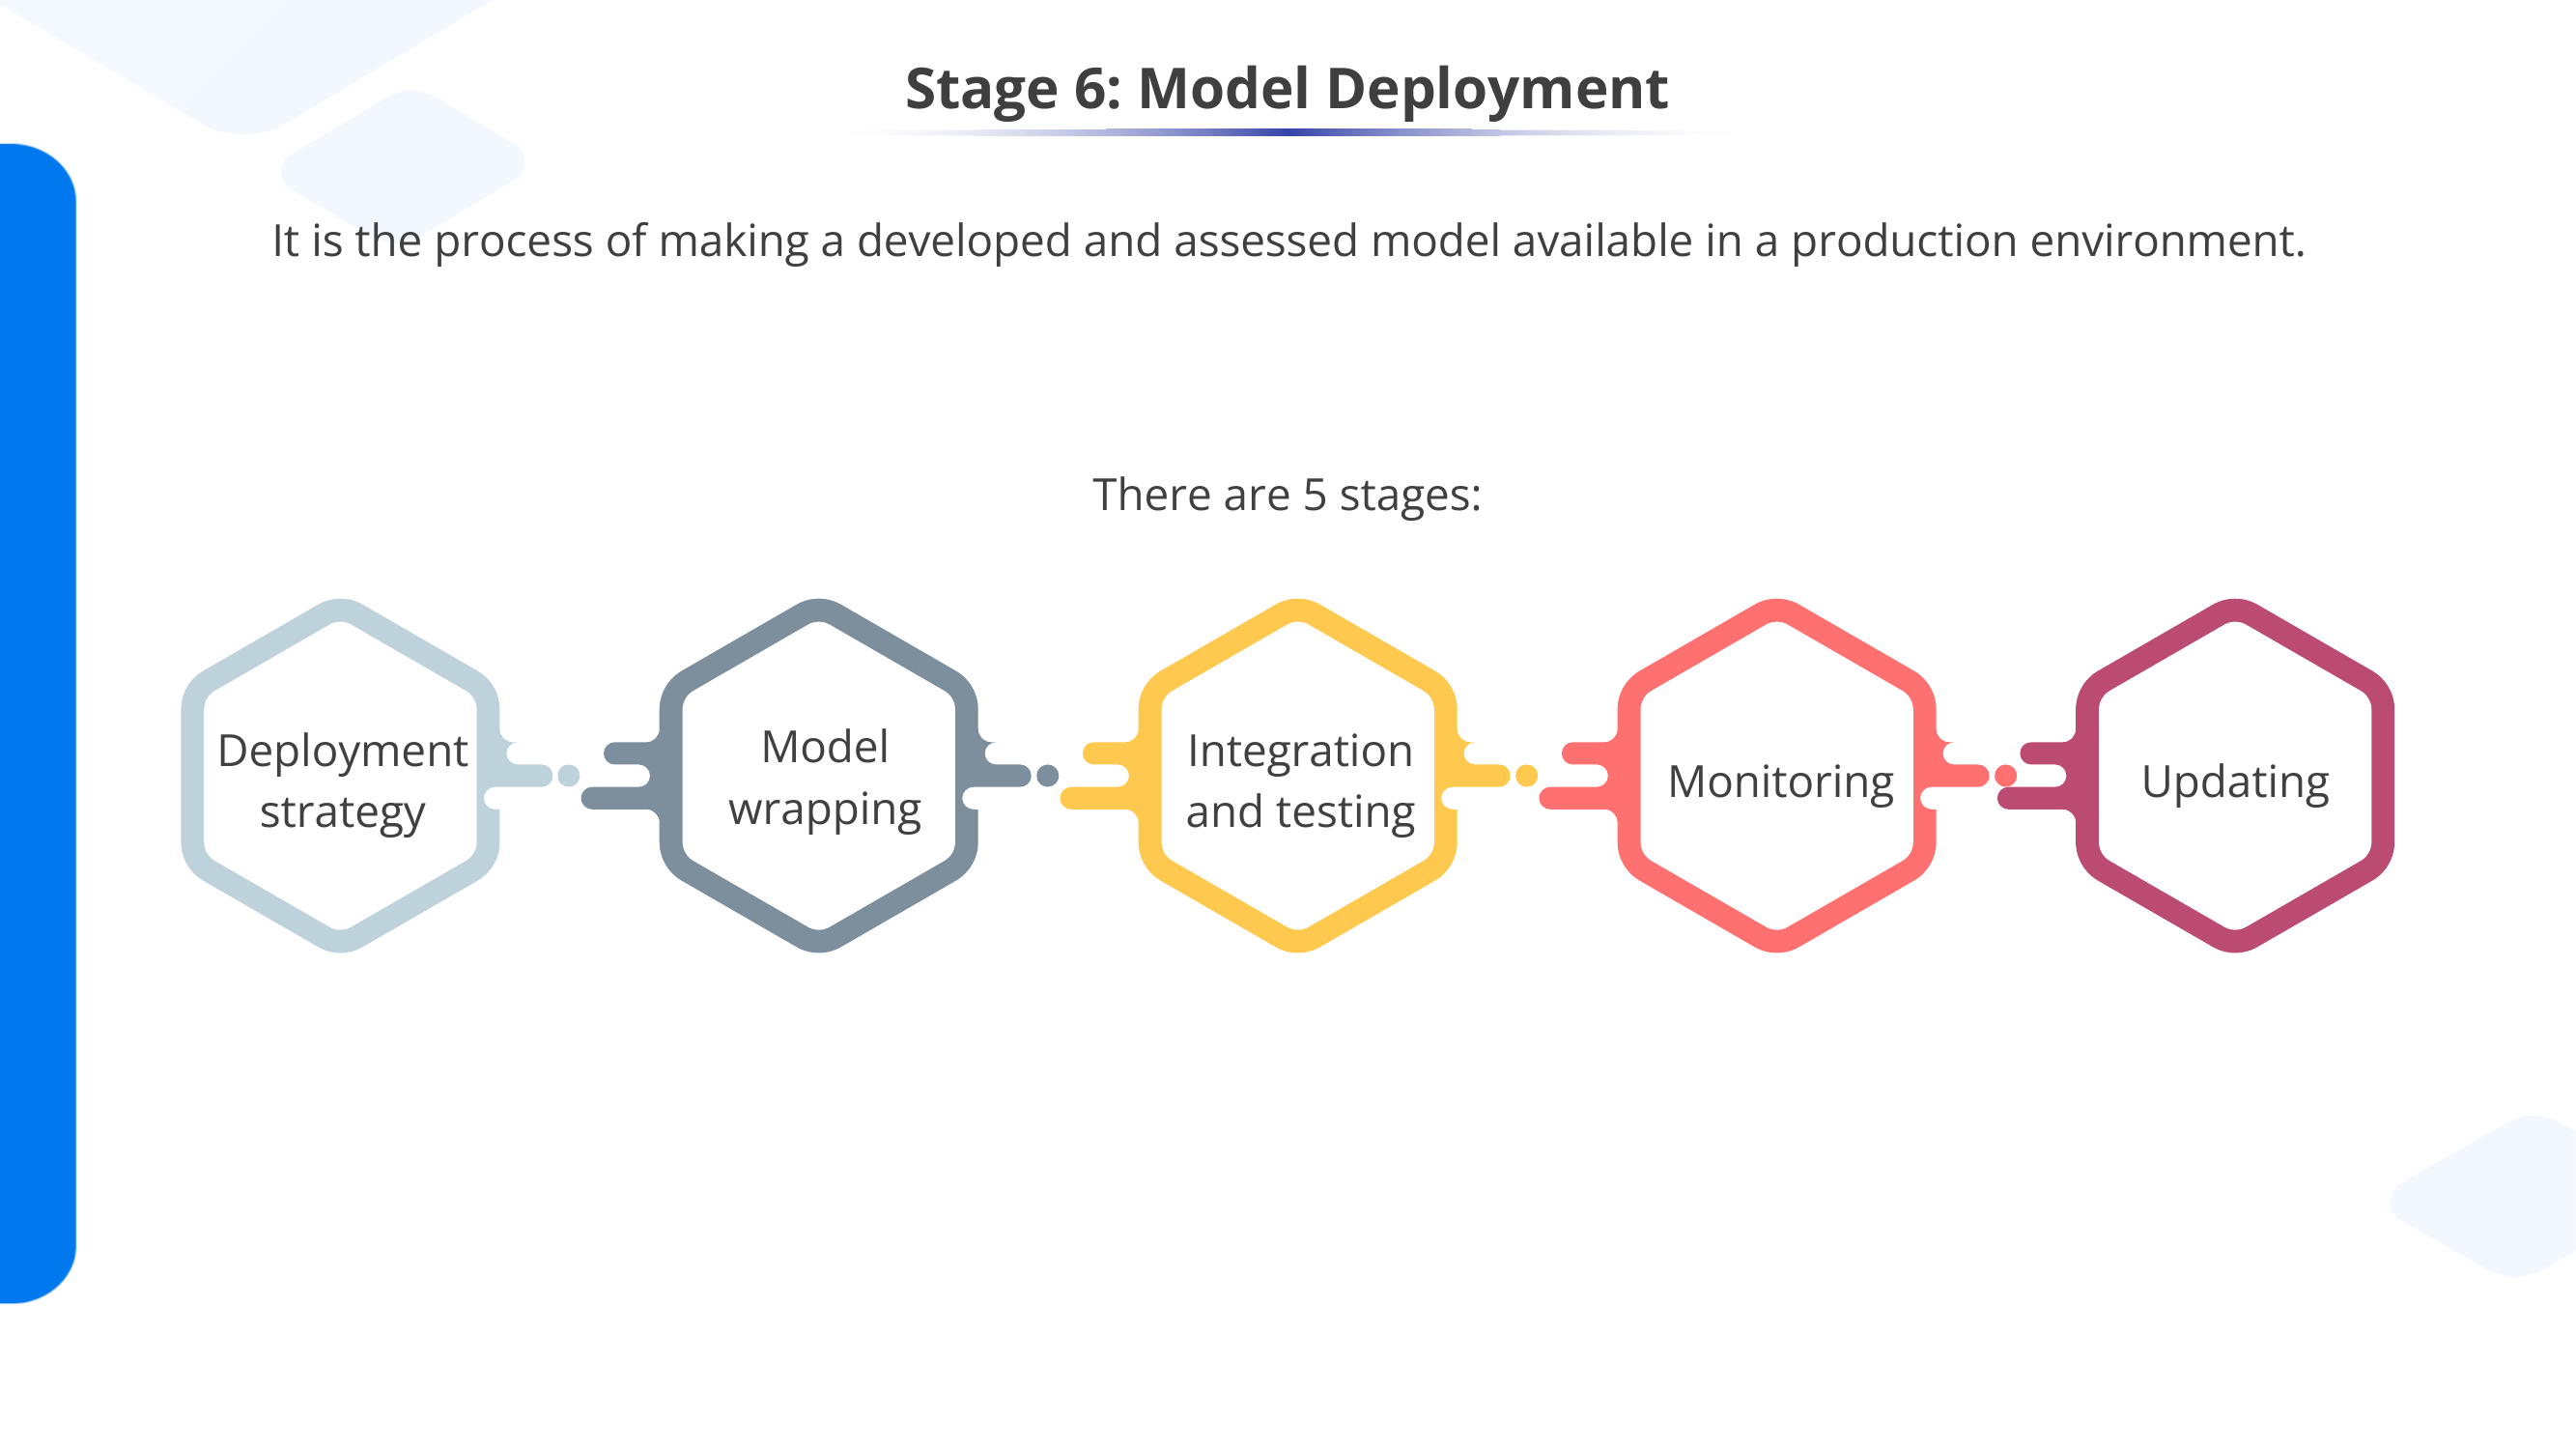

# Stage 6: Model Deployment

It is the process of making a developed and assessed model available in a production environment.
There are 5 stages:

Model wrapping
Deployment strategy
Integration and testing
Monitoring
Updating